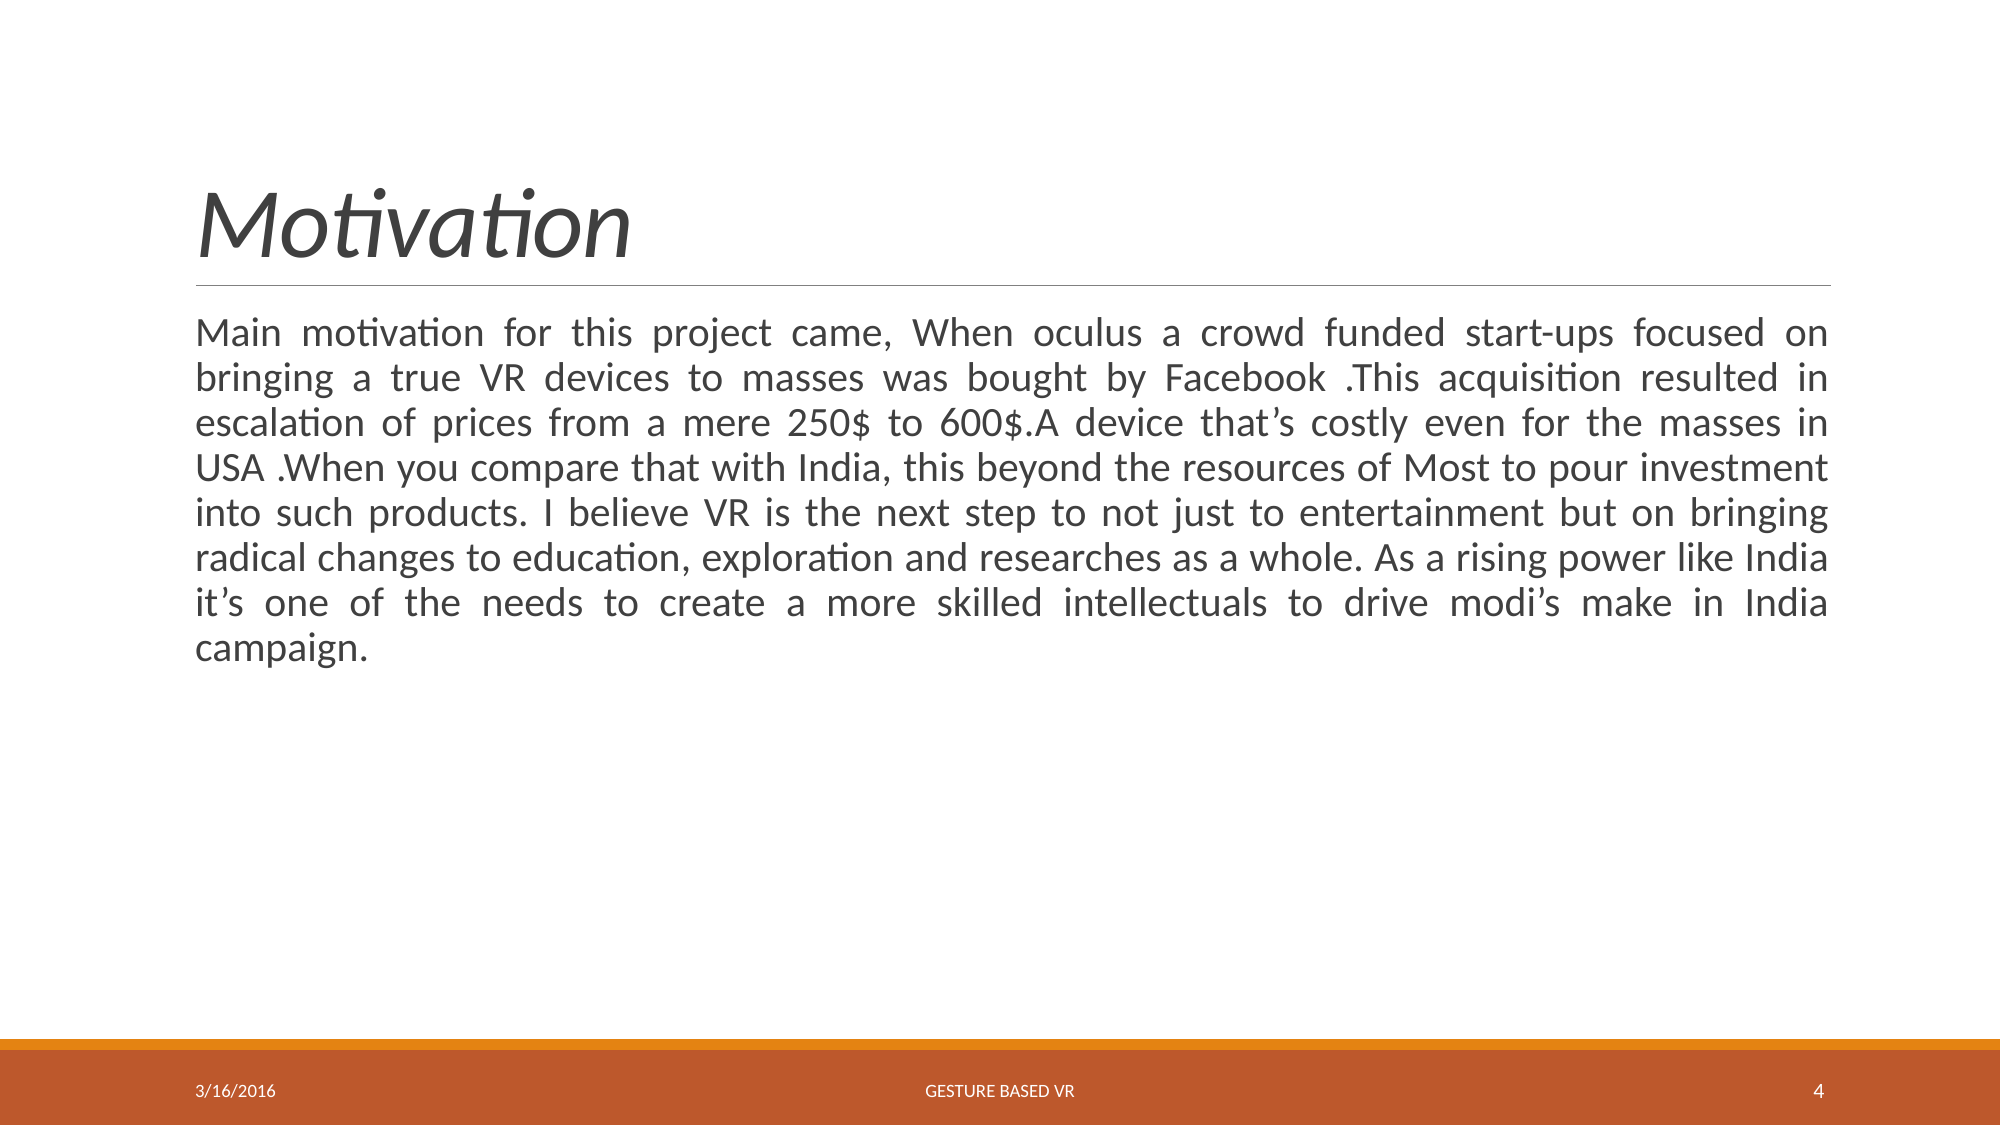

# Motivation
Main motivation for this project came, When oculus a crowd funded start-ups focused on bringing a true VR devices to masses was bought by Facebook .This acquisition resulted in escalation of prices from a mere 250$ to 600$.A device that’s costly even for the masses in USA .When you compare that with India, this beyond the resources of Most to pour investment into such products. I believe VR is the next step to not just to entertainment but on bringing radical changes to education, exploration and researches as a whole. As a rising power like India it’s one of the needs to create a more skilled intellectuals to drive modi’s make in India campaign.
3/16/2016
Gesture Based VR
4